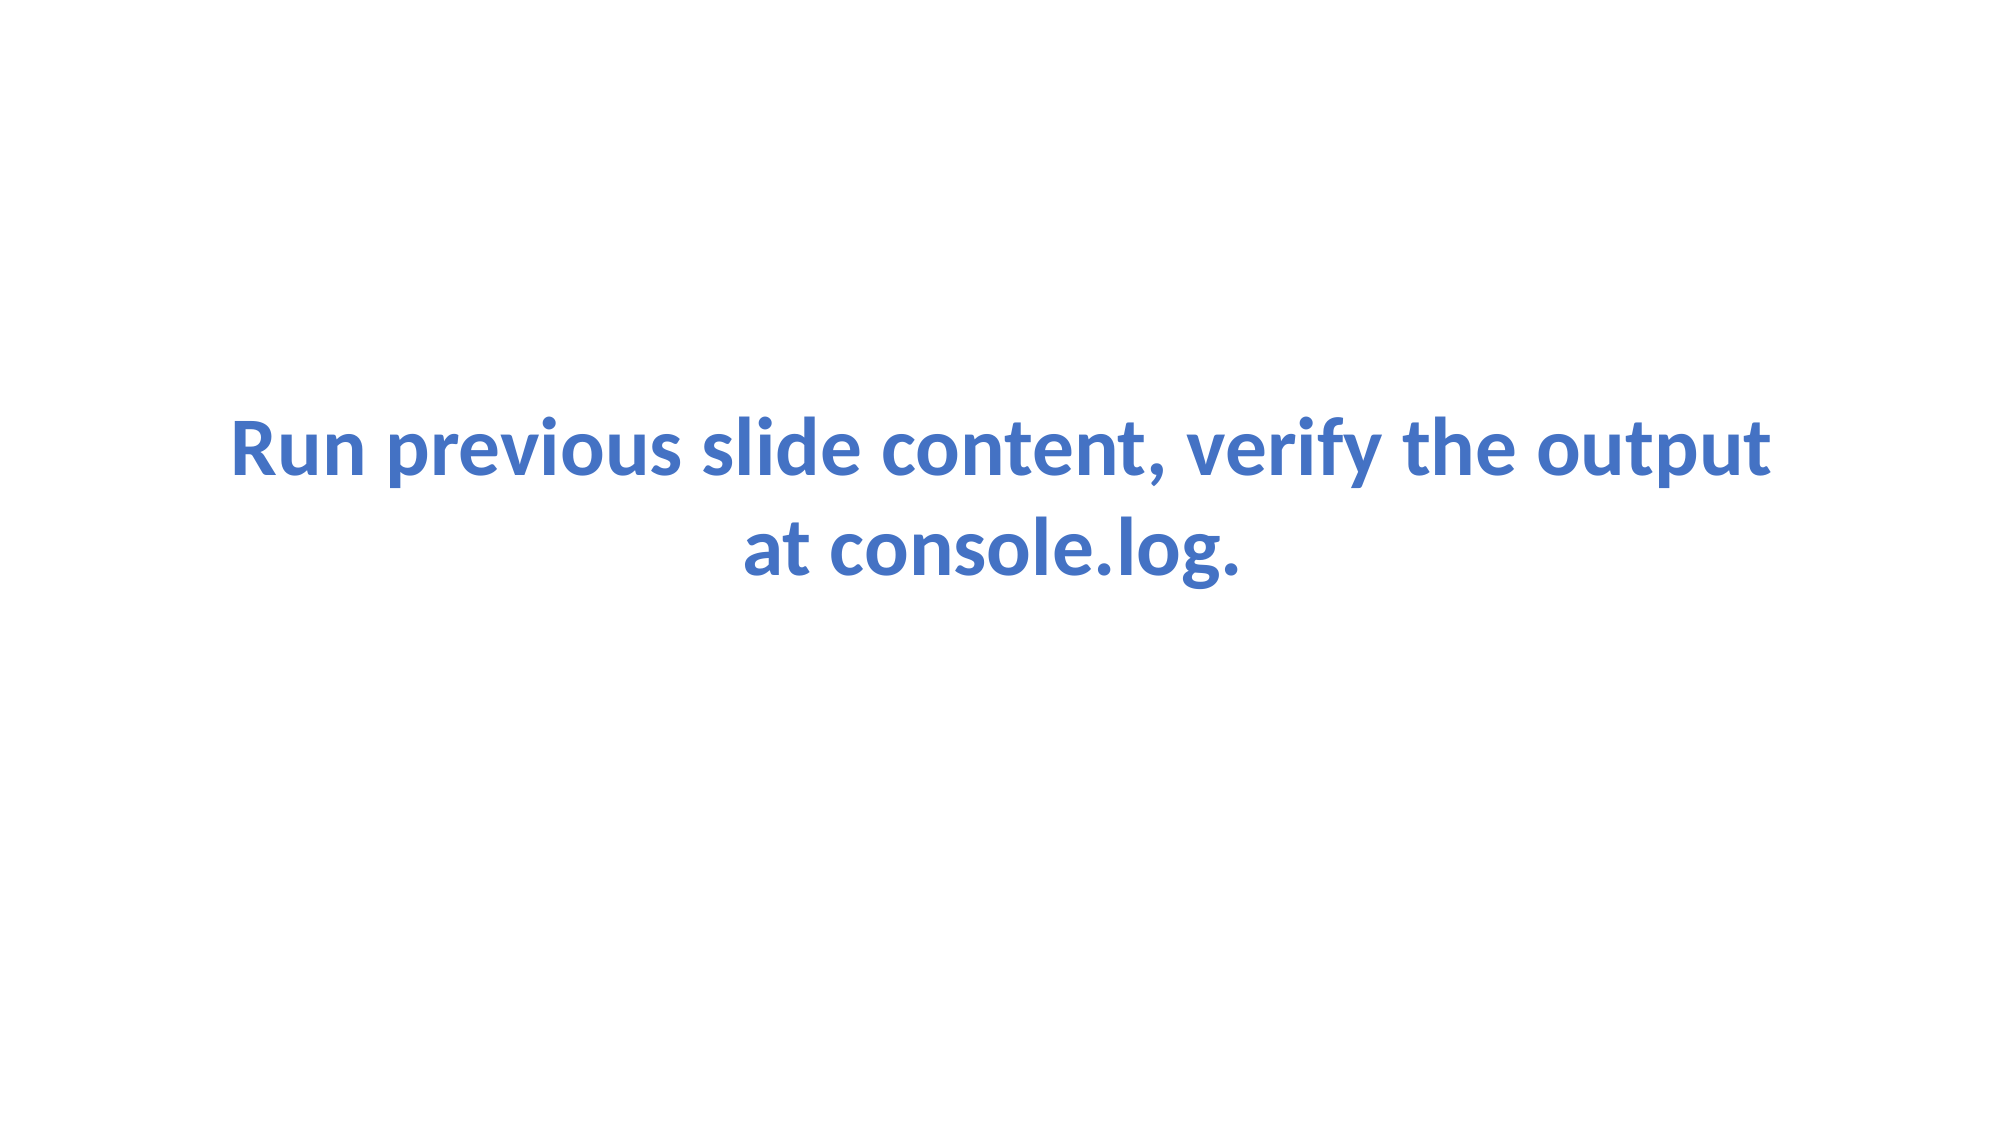

Run previous slide content, verify the output
at console.log.